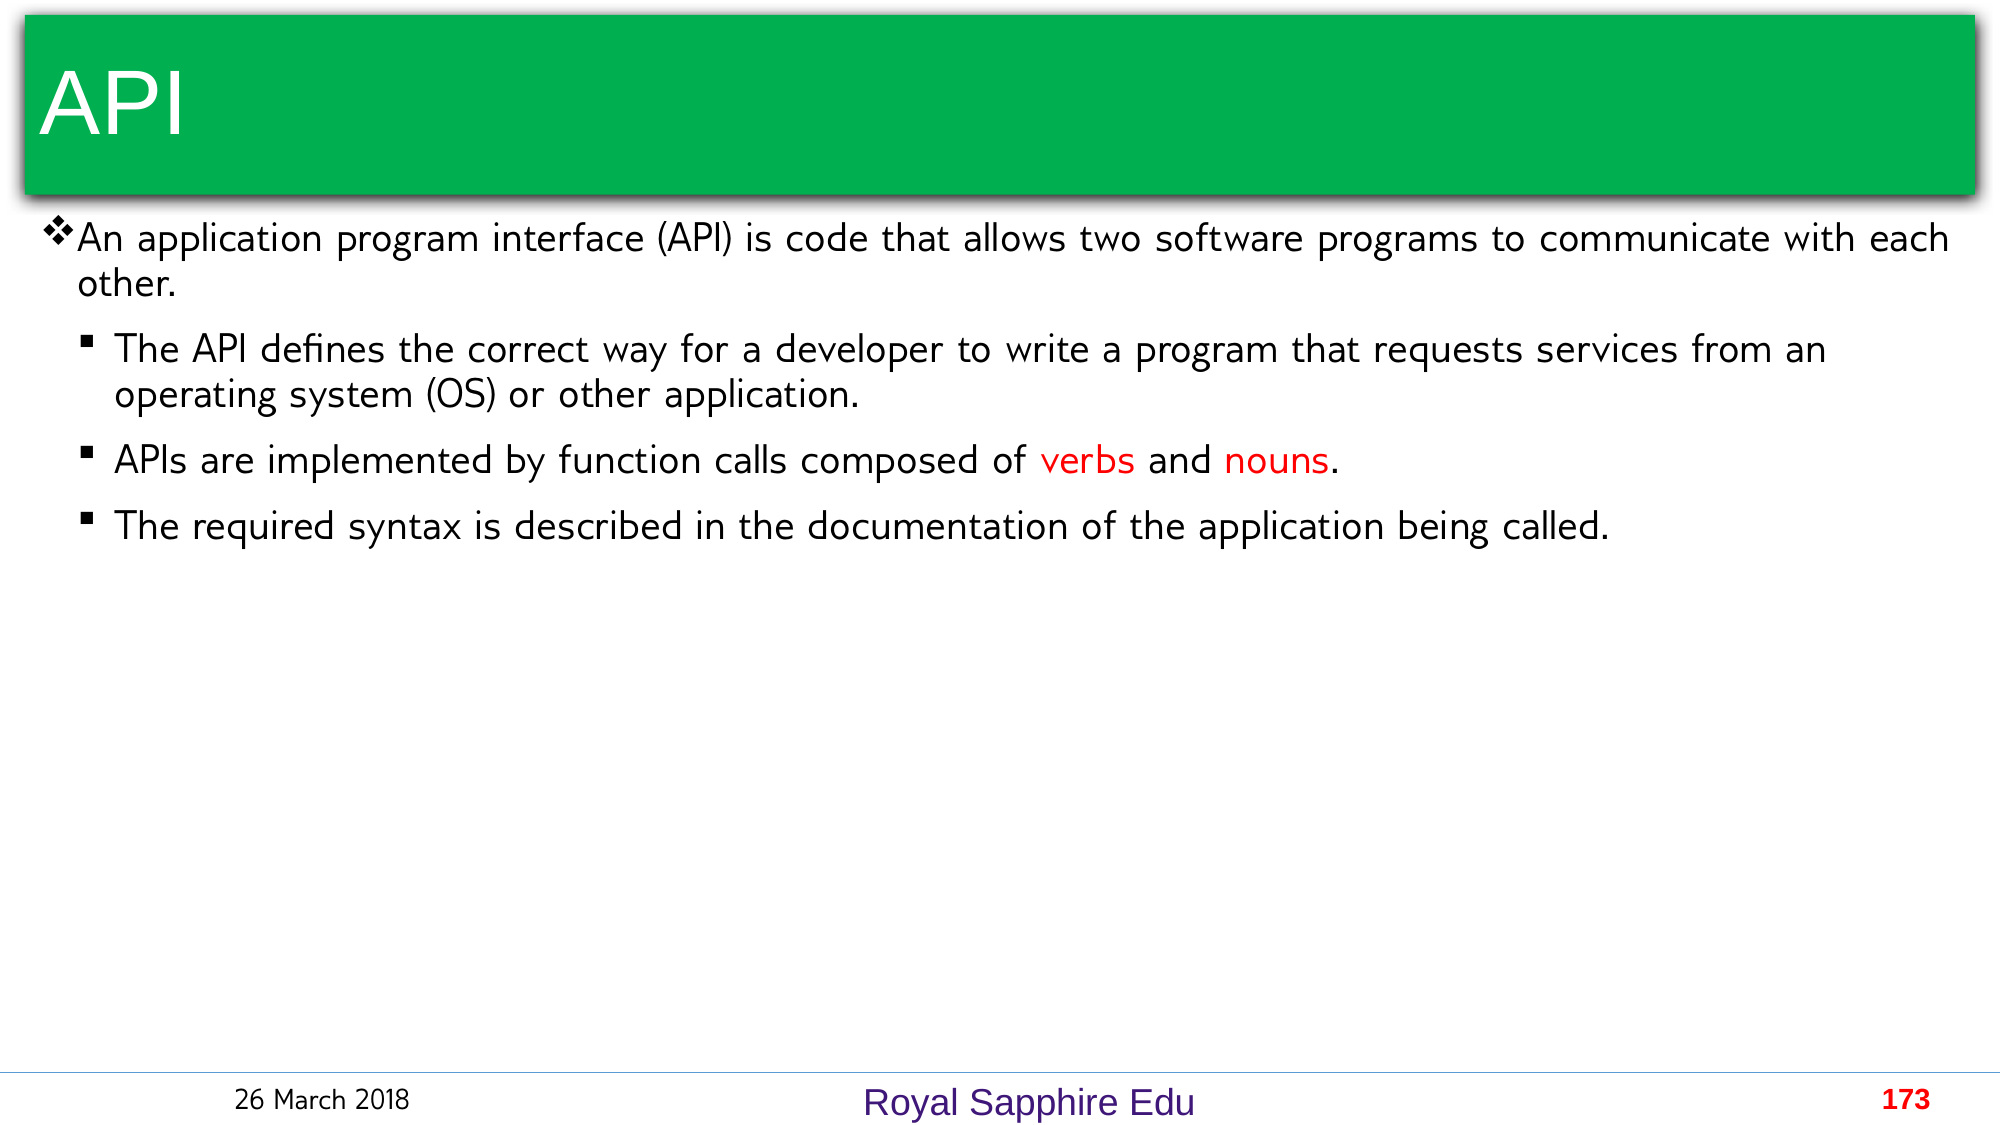

# API
An application program interface (API) is code that allows two software programs to communicate with each other.
The API defines the correct way for a developer to write a program that requests services from an operating system (OS) or other application.
APIs are implemented by function calls composed of verbs and nouns.
The required syntax is described in the documentation of the application being called.
26 March 2018
173